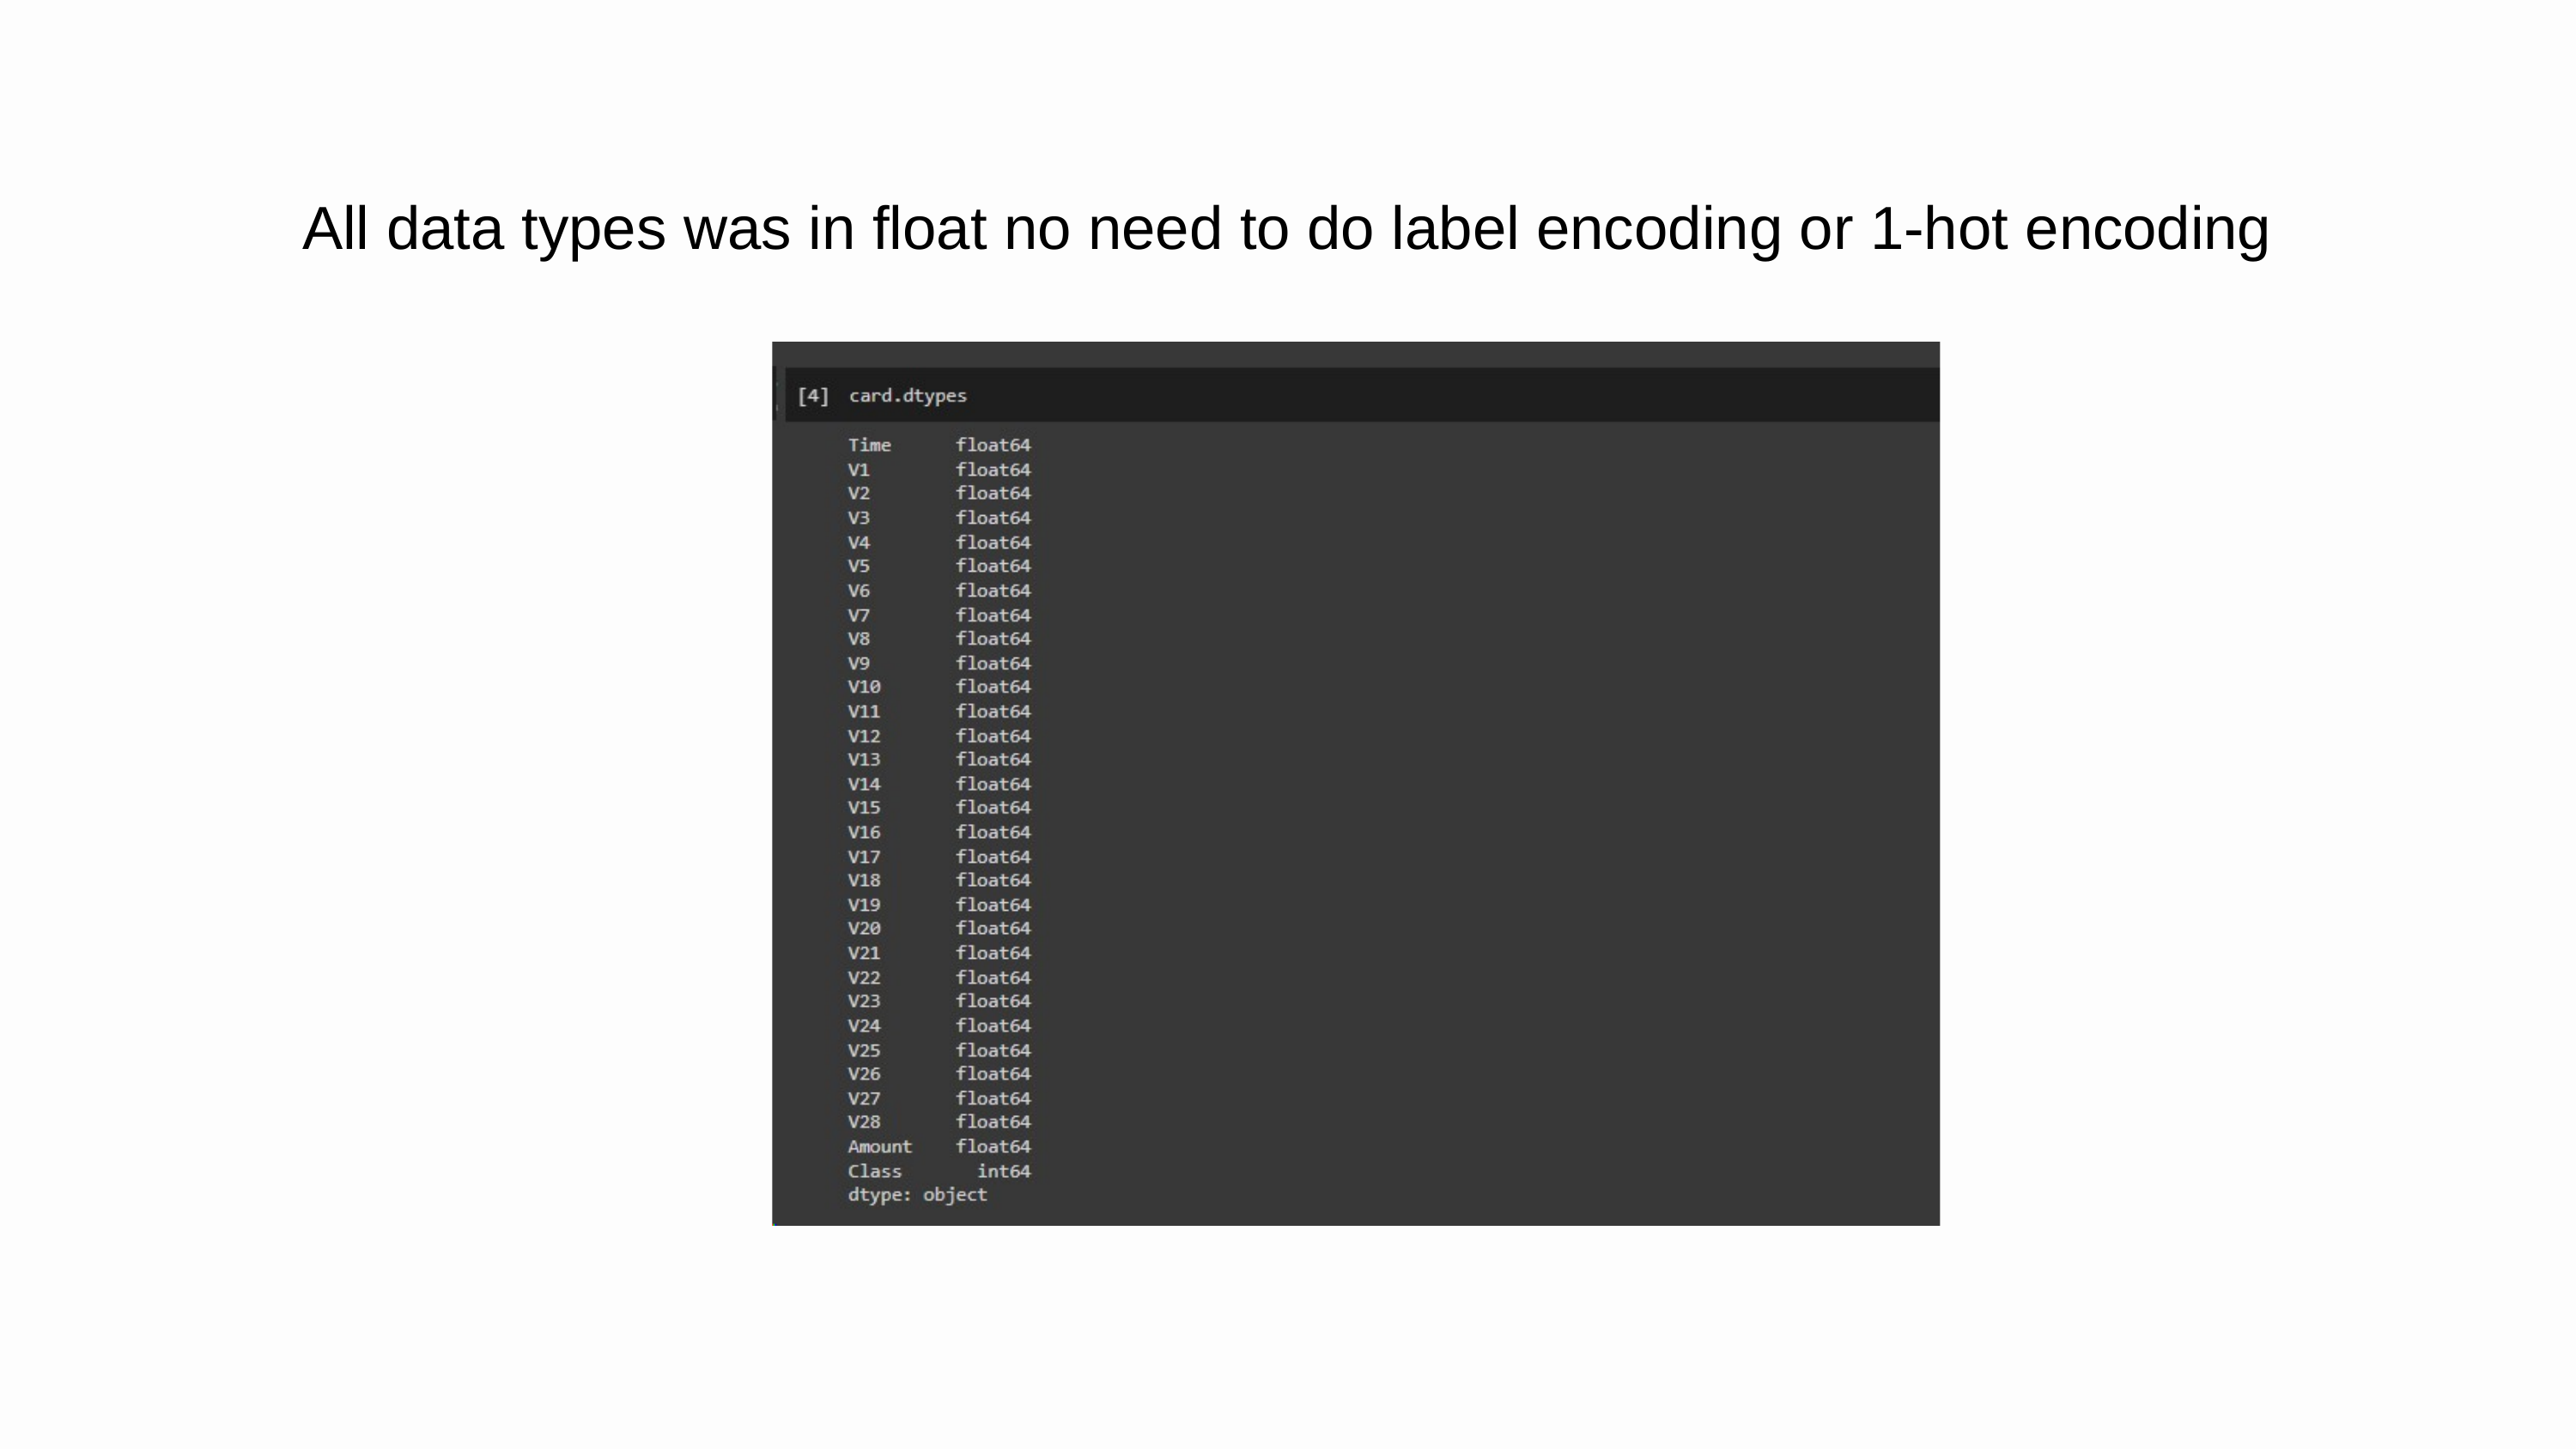

All data types was in float no need to do label encoding or 1-hot encoding